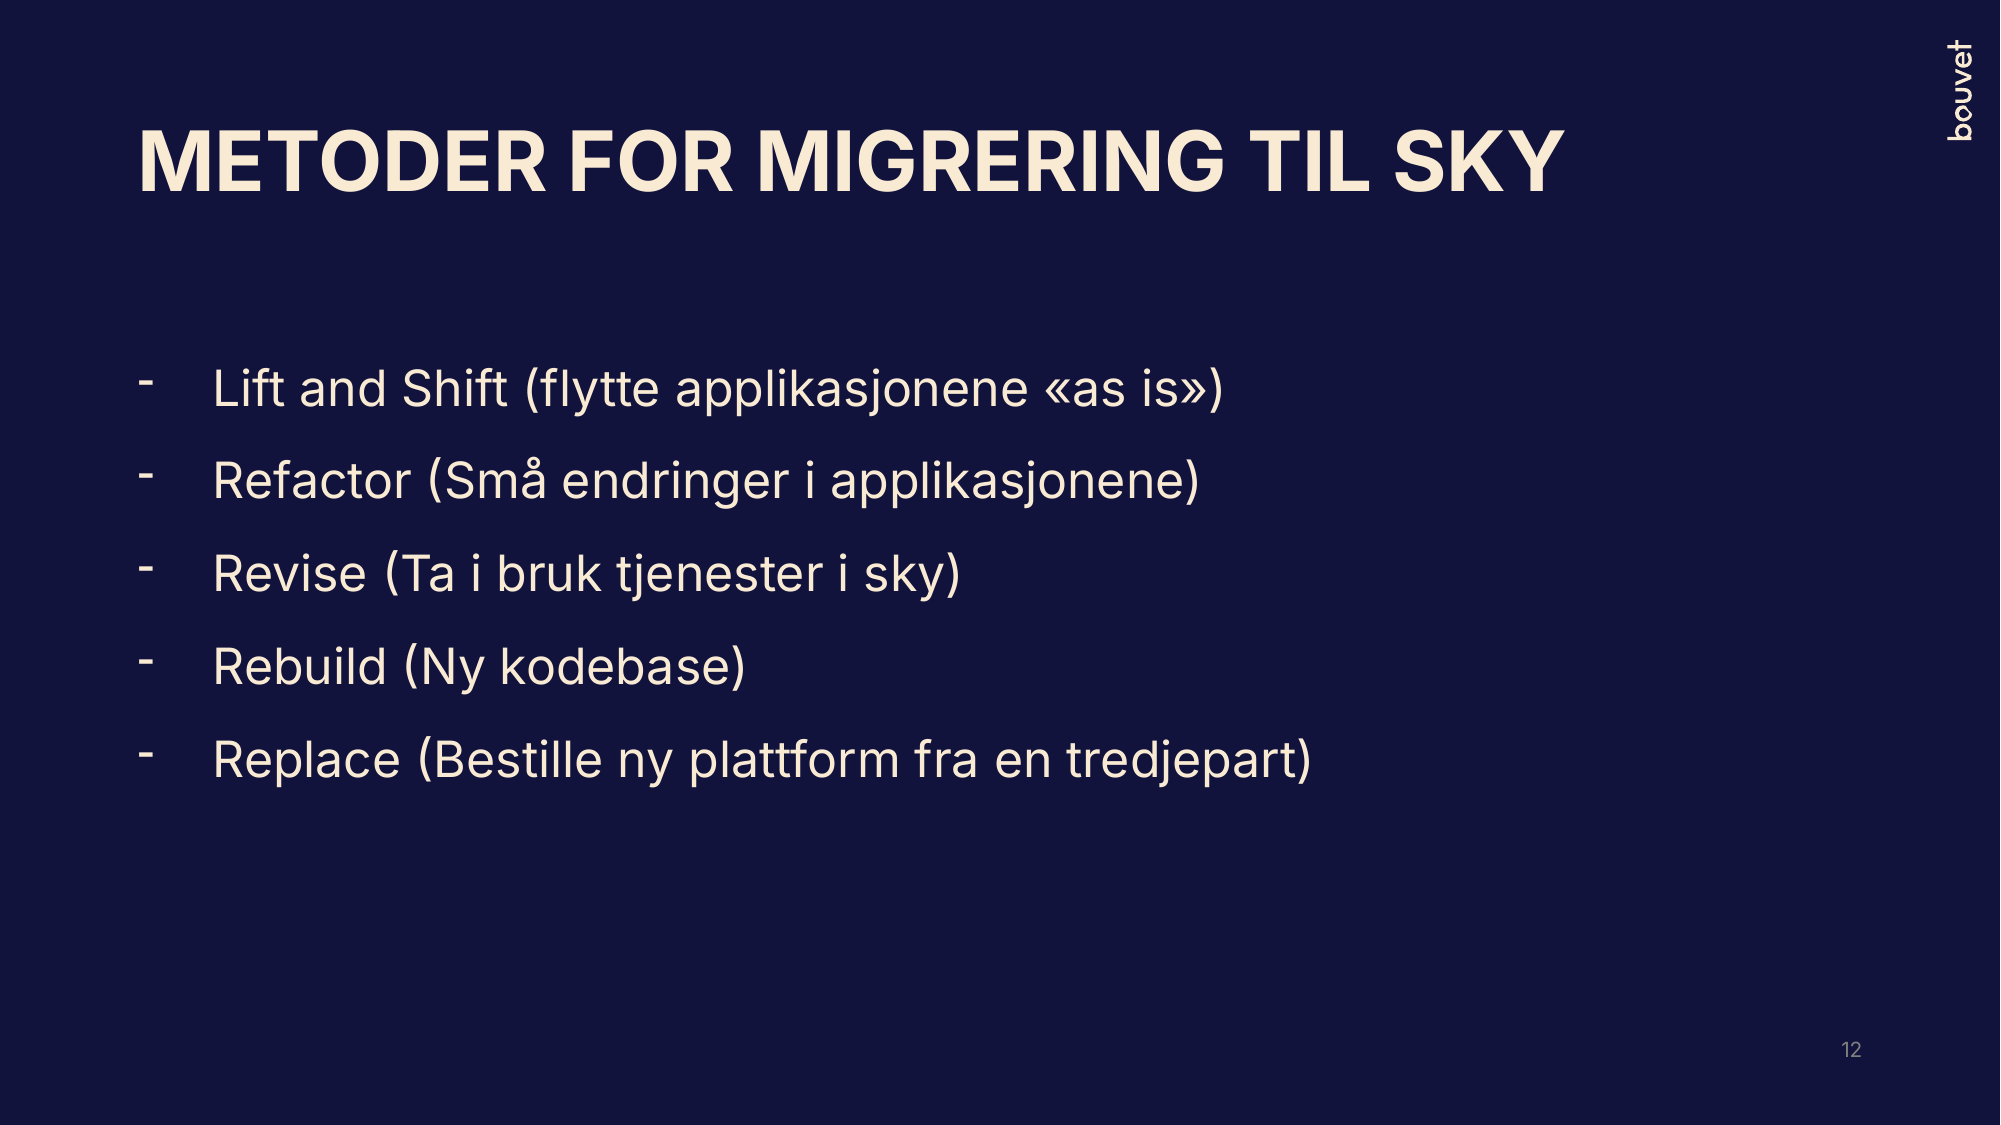

# METODER FOR MIGRERING TIL SKY

Lift and Shift (flytte applikasjonene «as is»)
Refactor (Små endringer i applikasjonene)
Revise (Ta i bruk tjenester i sky)
Rebuild (Ny kodebase)
Replace (Bestille ny plattform fra en tredjepart)

12